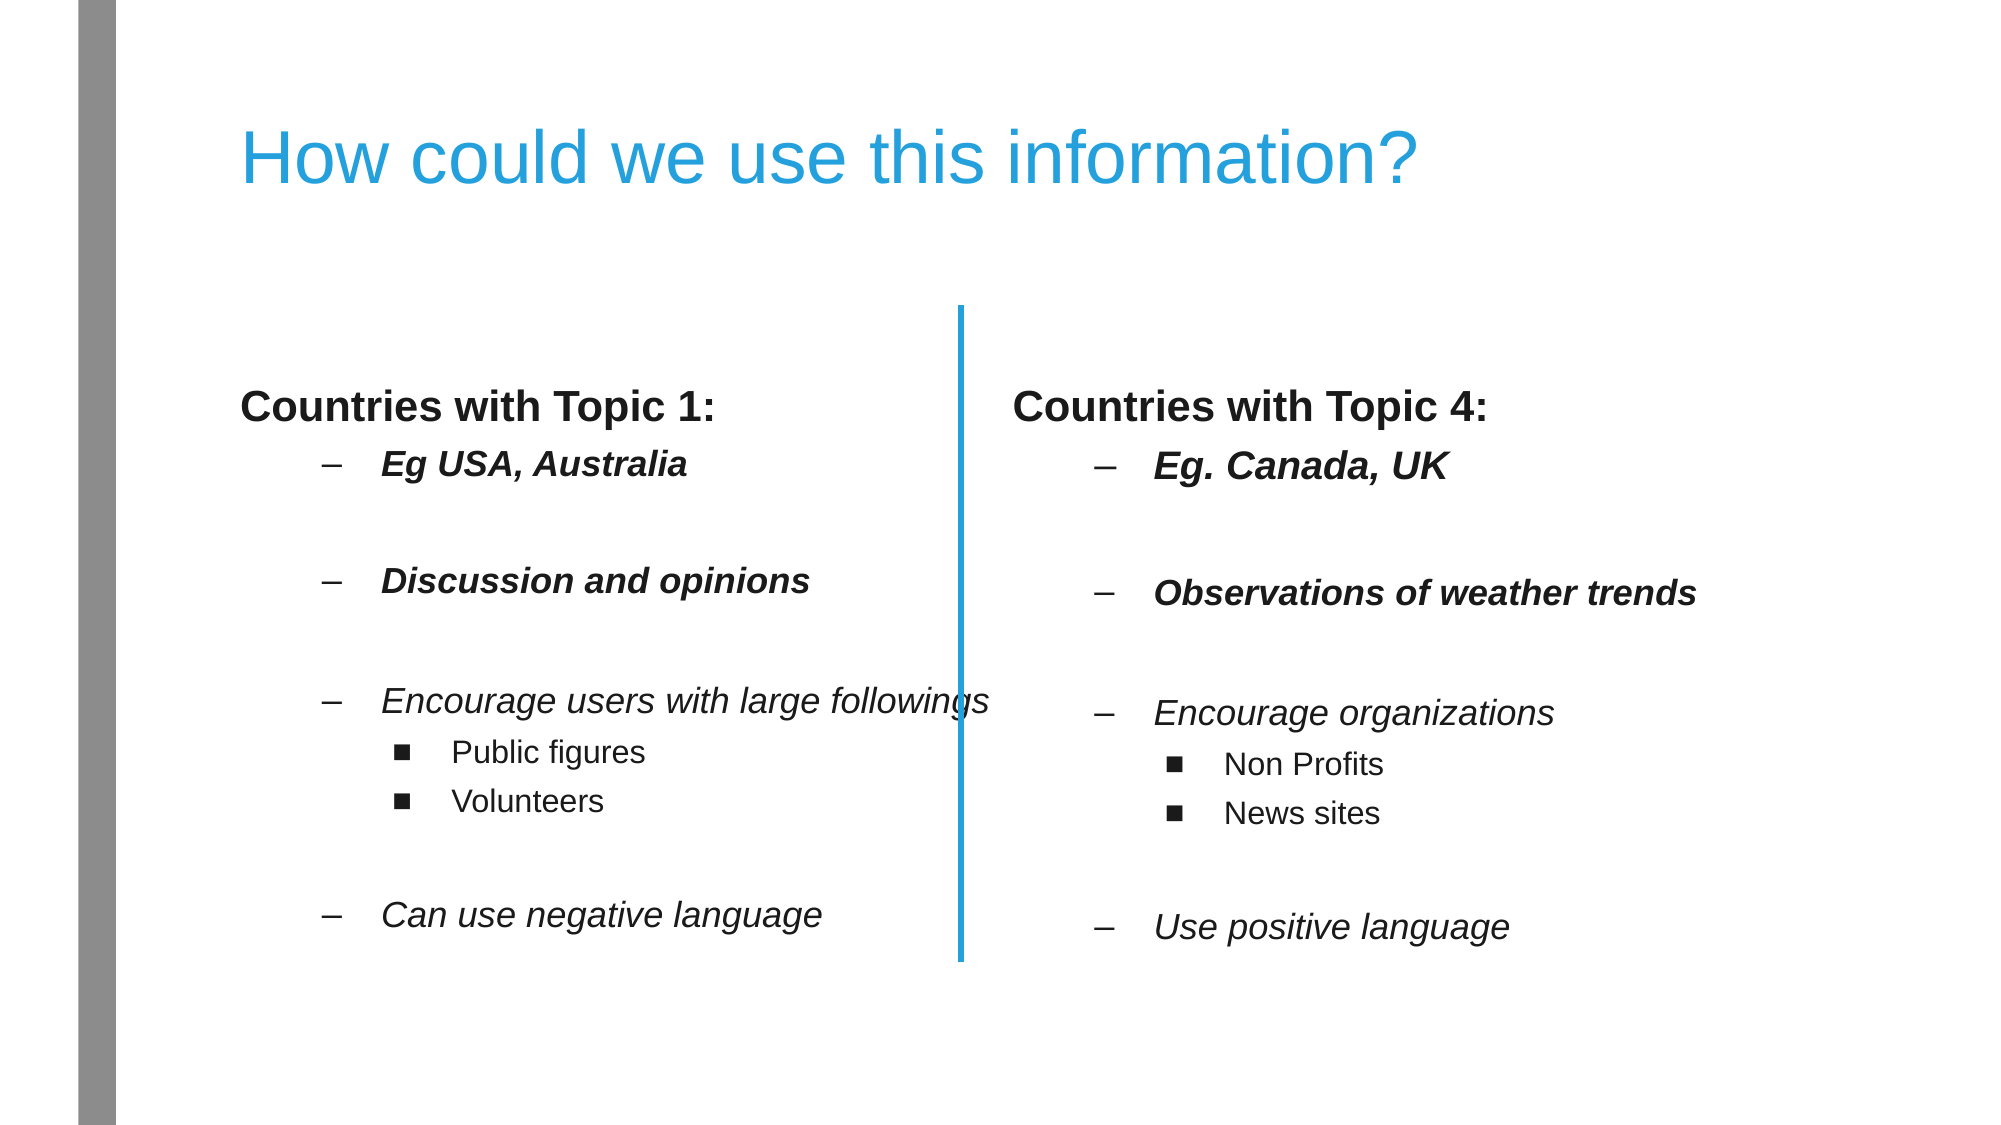

# How could we use this information?
Countries with Topic 1:
Eg USA, Australia

Discussion and opinions

Encourage users with large followings
Public figures
Volunteers

Can use negative language
Countries with Topic 4:
Eg. Canada, UK

Observations of weather trends

Encourage organizations
Non Profits
News sites

Use positive language